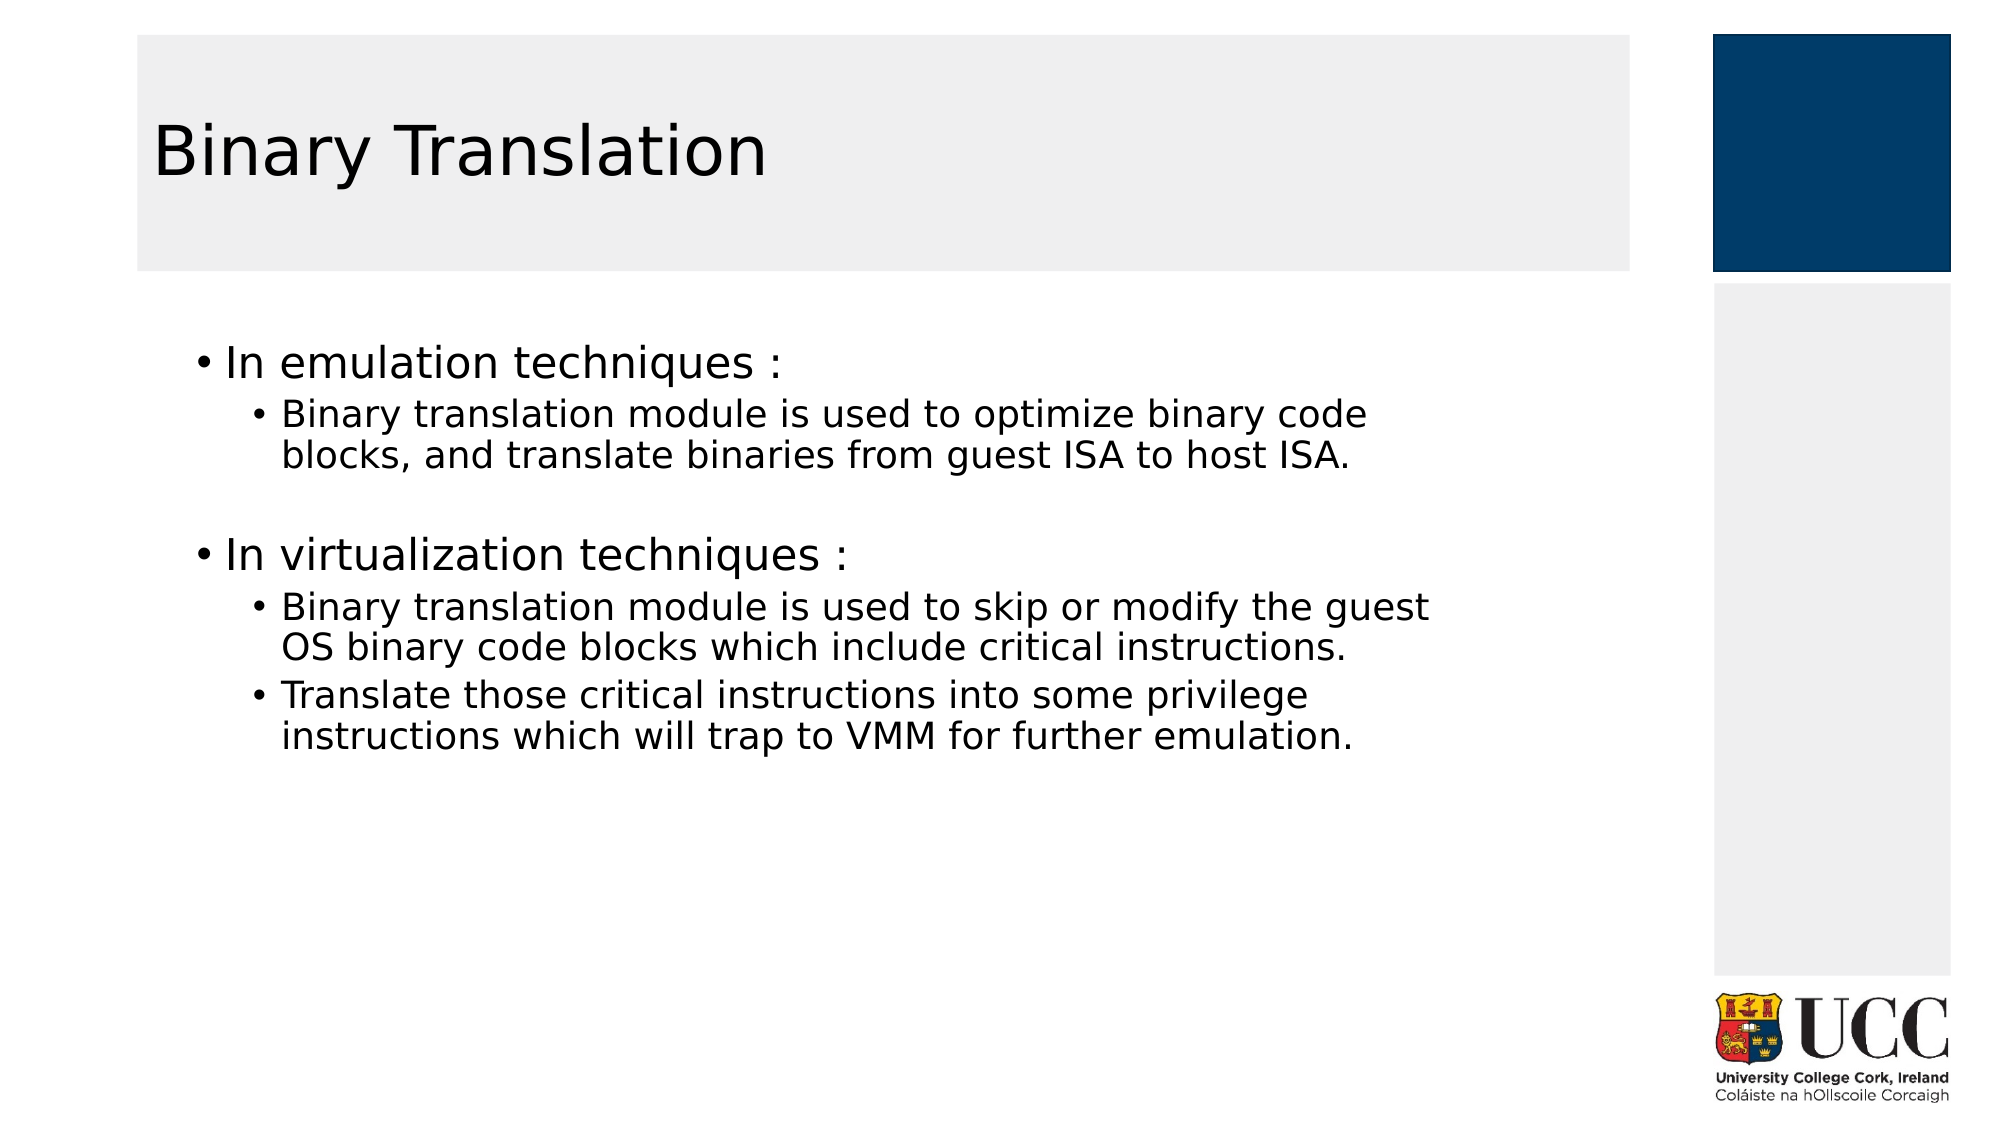

# Binary Translation
In emulation techniques :
Binary translation module is used to optimize binary code blocks, and translate binaries from guest ISA to host ISA.
In virtualization techniques :
Binary translation module is used to skip or modify the guest OS binary code blocks which include critical instructions.
Translate those critical instructions into some privilege instructions which will trap to VMM for further emulation.